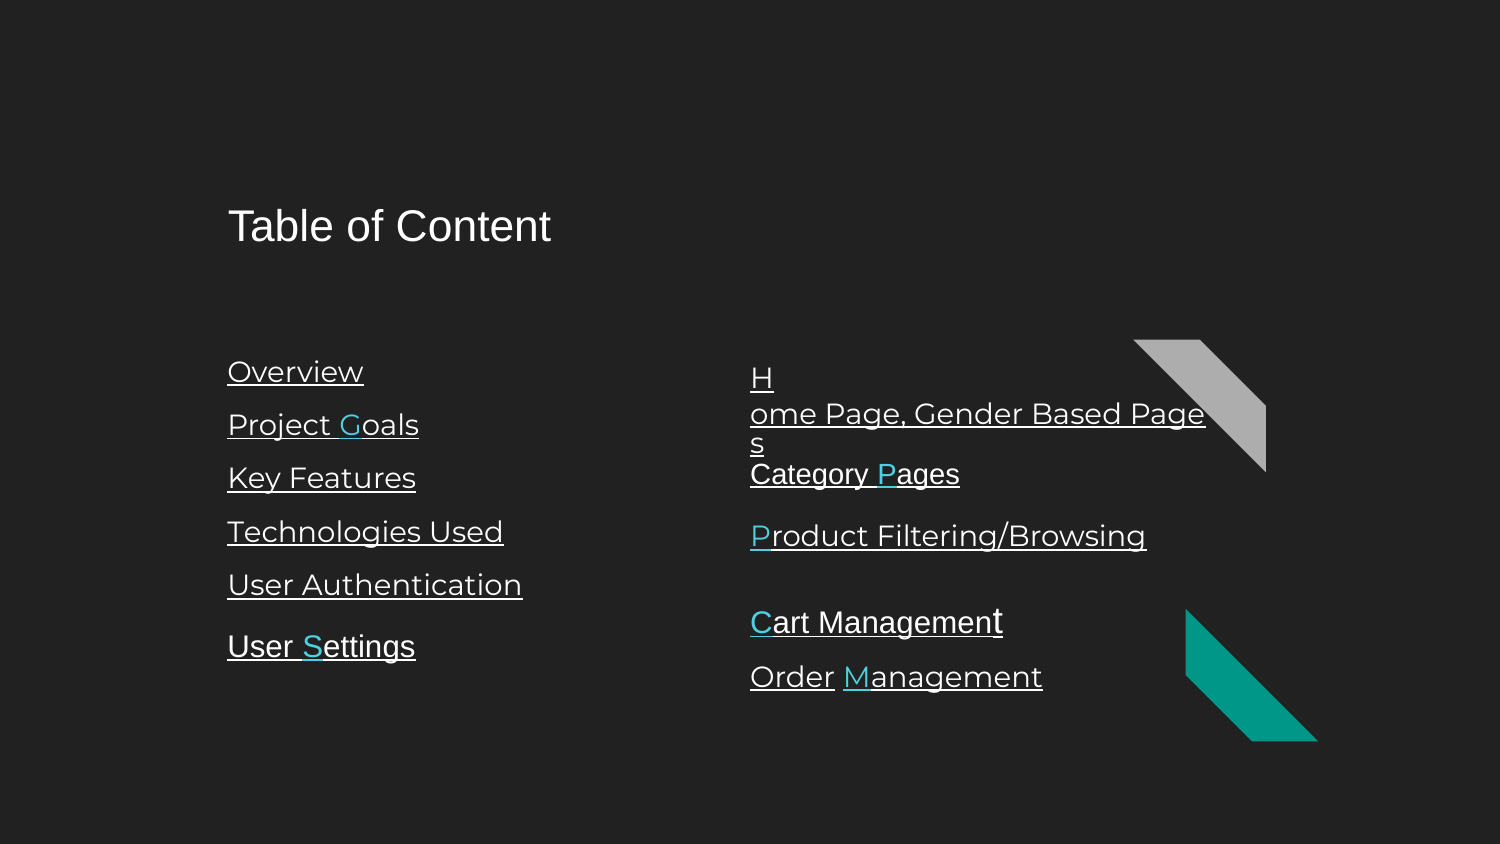

# Table of Content
Overview
Home Page, Gender Based Pages
Project Goals
Category Pages
Key Features
Technologies Used
Product Filtering/Browsing
User Authentication
Cart Management
User Settings
Order Management